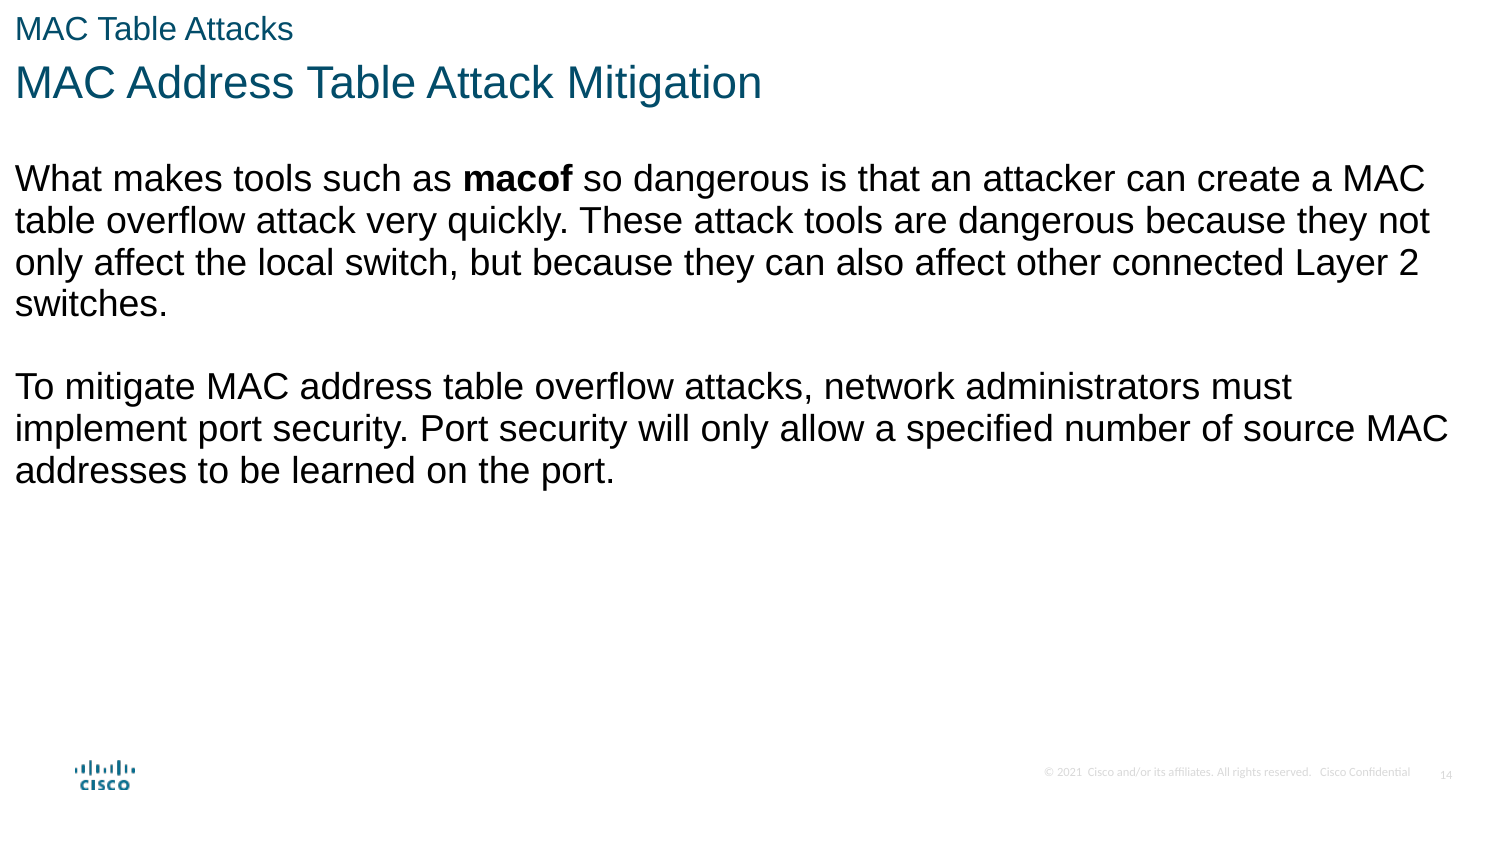

MAC Table Attacks
MAC Address Table Attack Mitigation
What makes tools such as macof so dangerous is that an attacker can create a MAC table overflow attack very quickly. These attack tools are dangerous because they not only affect the local switch, but because they can also affect other connected Layer 2 switches.

To mitigate MAC address table overflow attacks, network administrators must implement port security. Port security will only allow a specified number of source MAC addresses to be learned on the port.

14